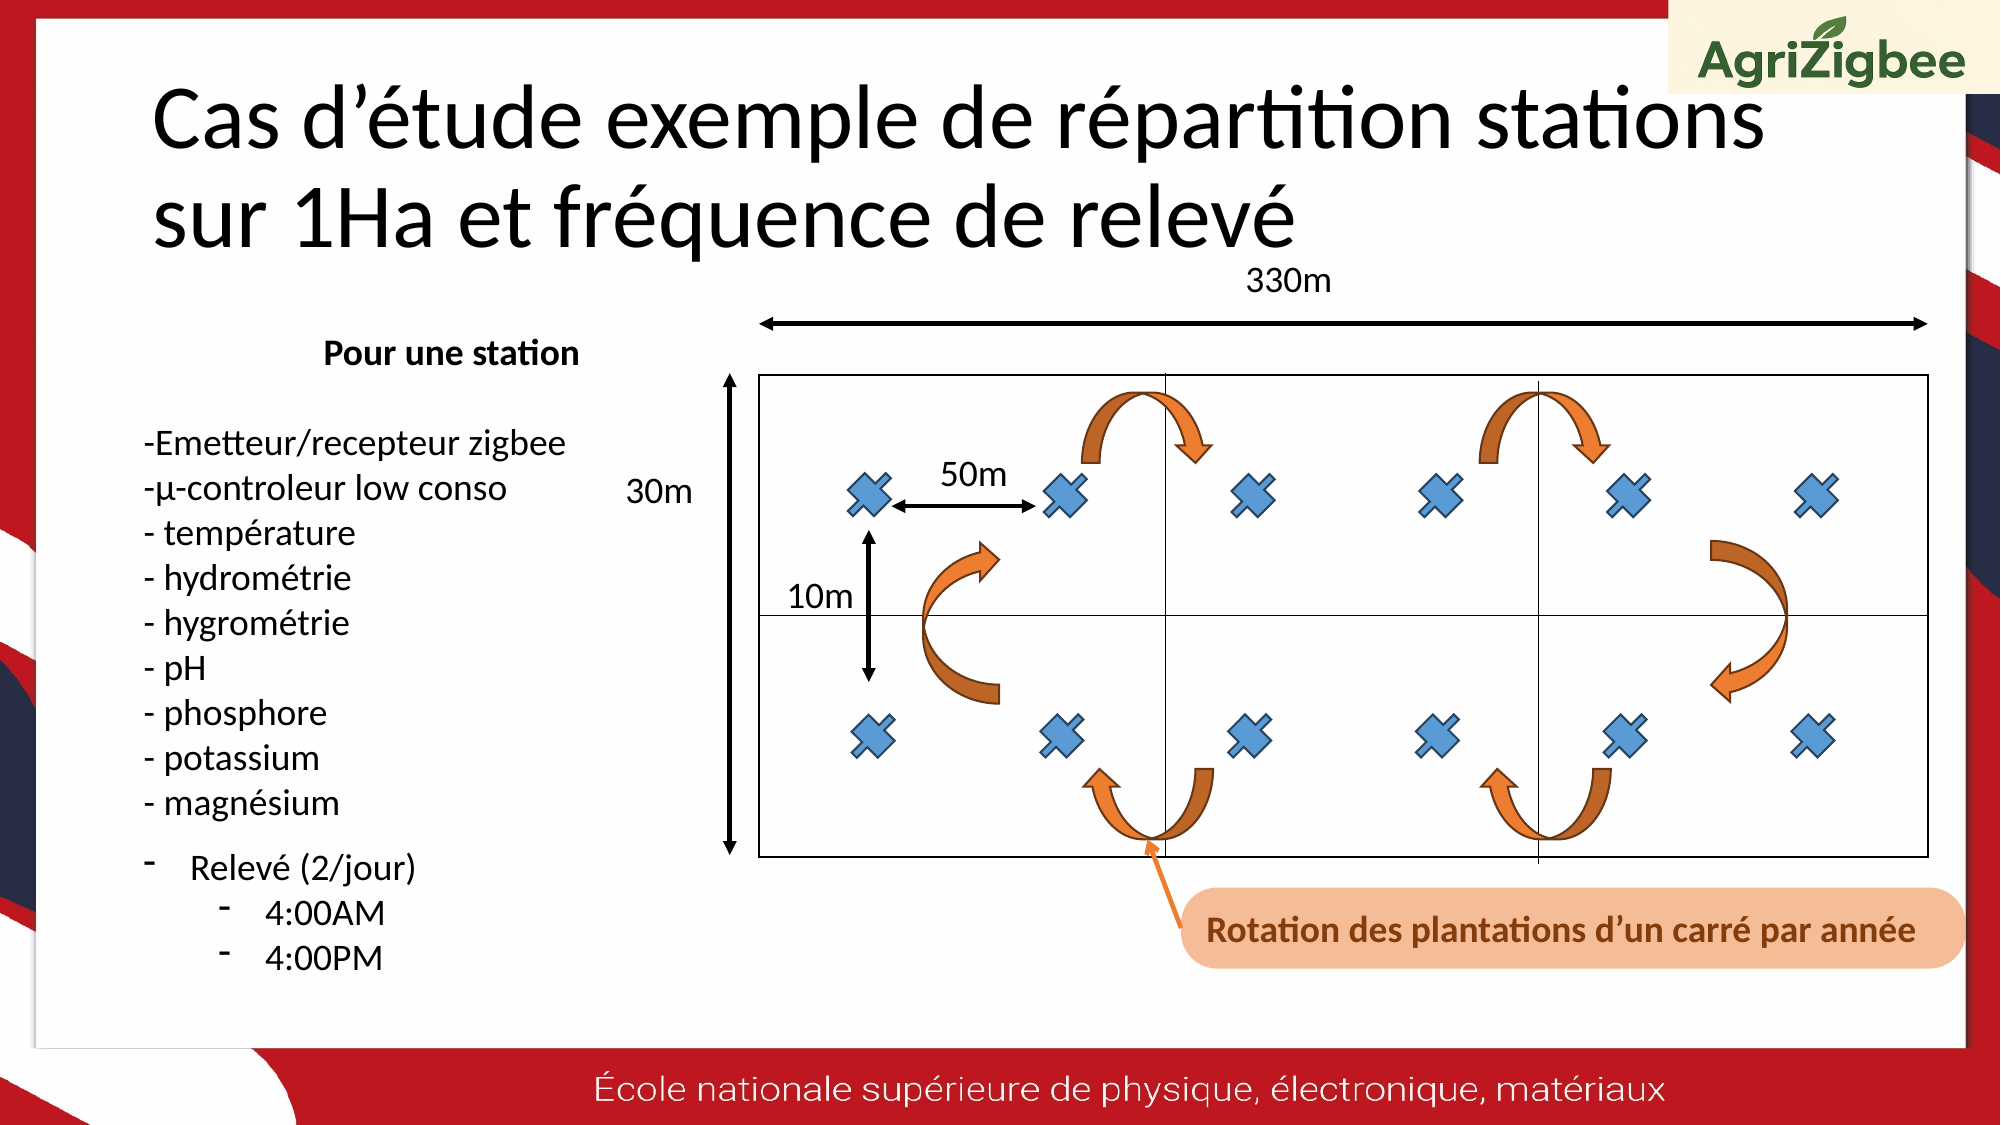

# Cas d’étude exemple de répartition stations sur 1Ha et fréquence de relevé
330m

50m
30m
10m

Pour une station

-Emetteur/recepteur zigbee
-µ-controleur low conso
- température
- hydrométrie
- hygrométrie
- pH
- phosphore
- potassium
- magnésium
Relevé (2/jour)
4:00AM
4:00PM
Rotation des plantations d’un carré par année